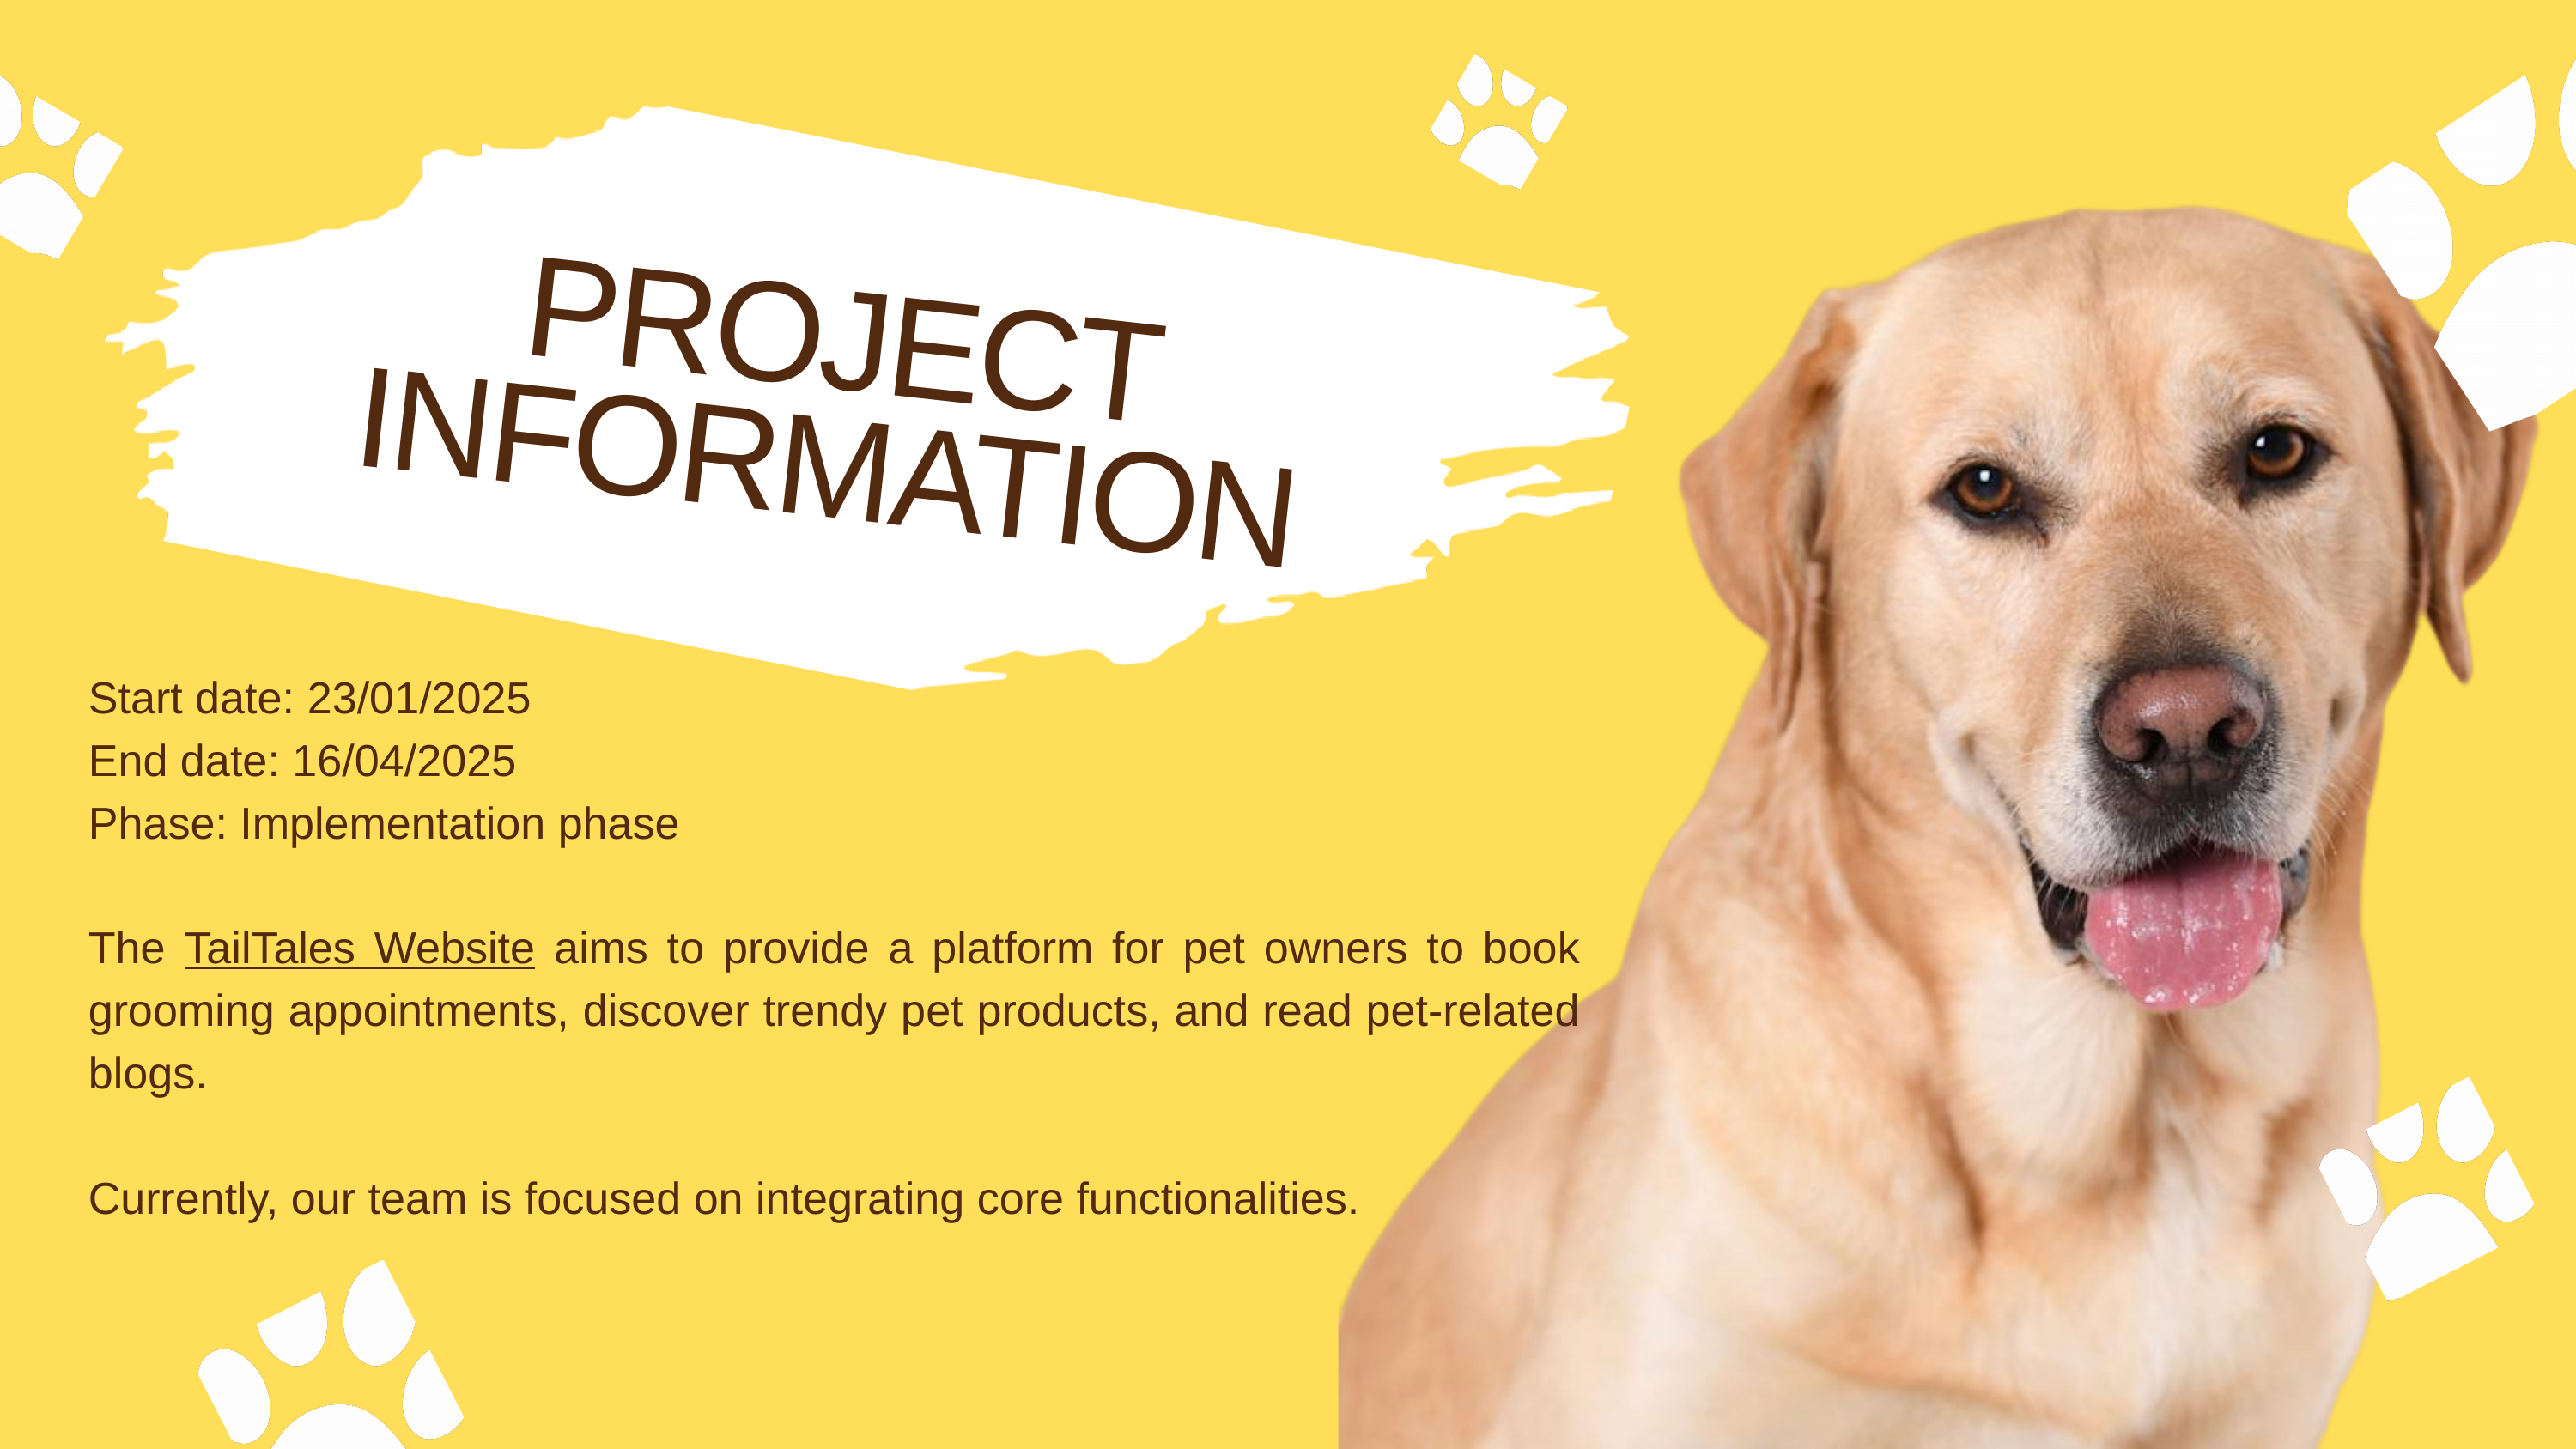

PROJECT INFORMATION
Start date: 23/01/2025
End date: 16/04/2025
Phase: Implementation phase

The TailTales Website aims to provide a platform for pet owners to book grooming appointments, discover trendy pet products, and read pet-related blogs.

Currently, our team is focused on integrating core functionalities.